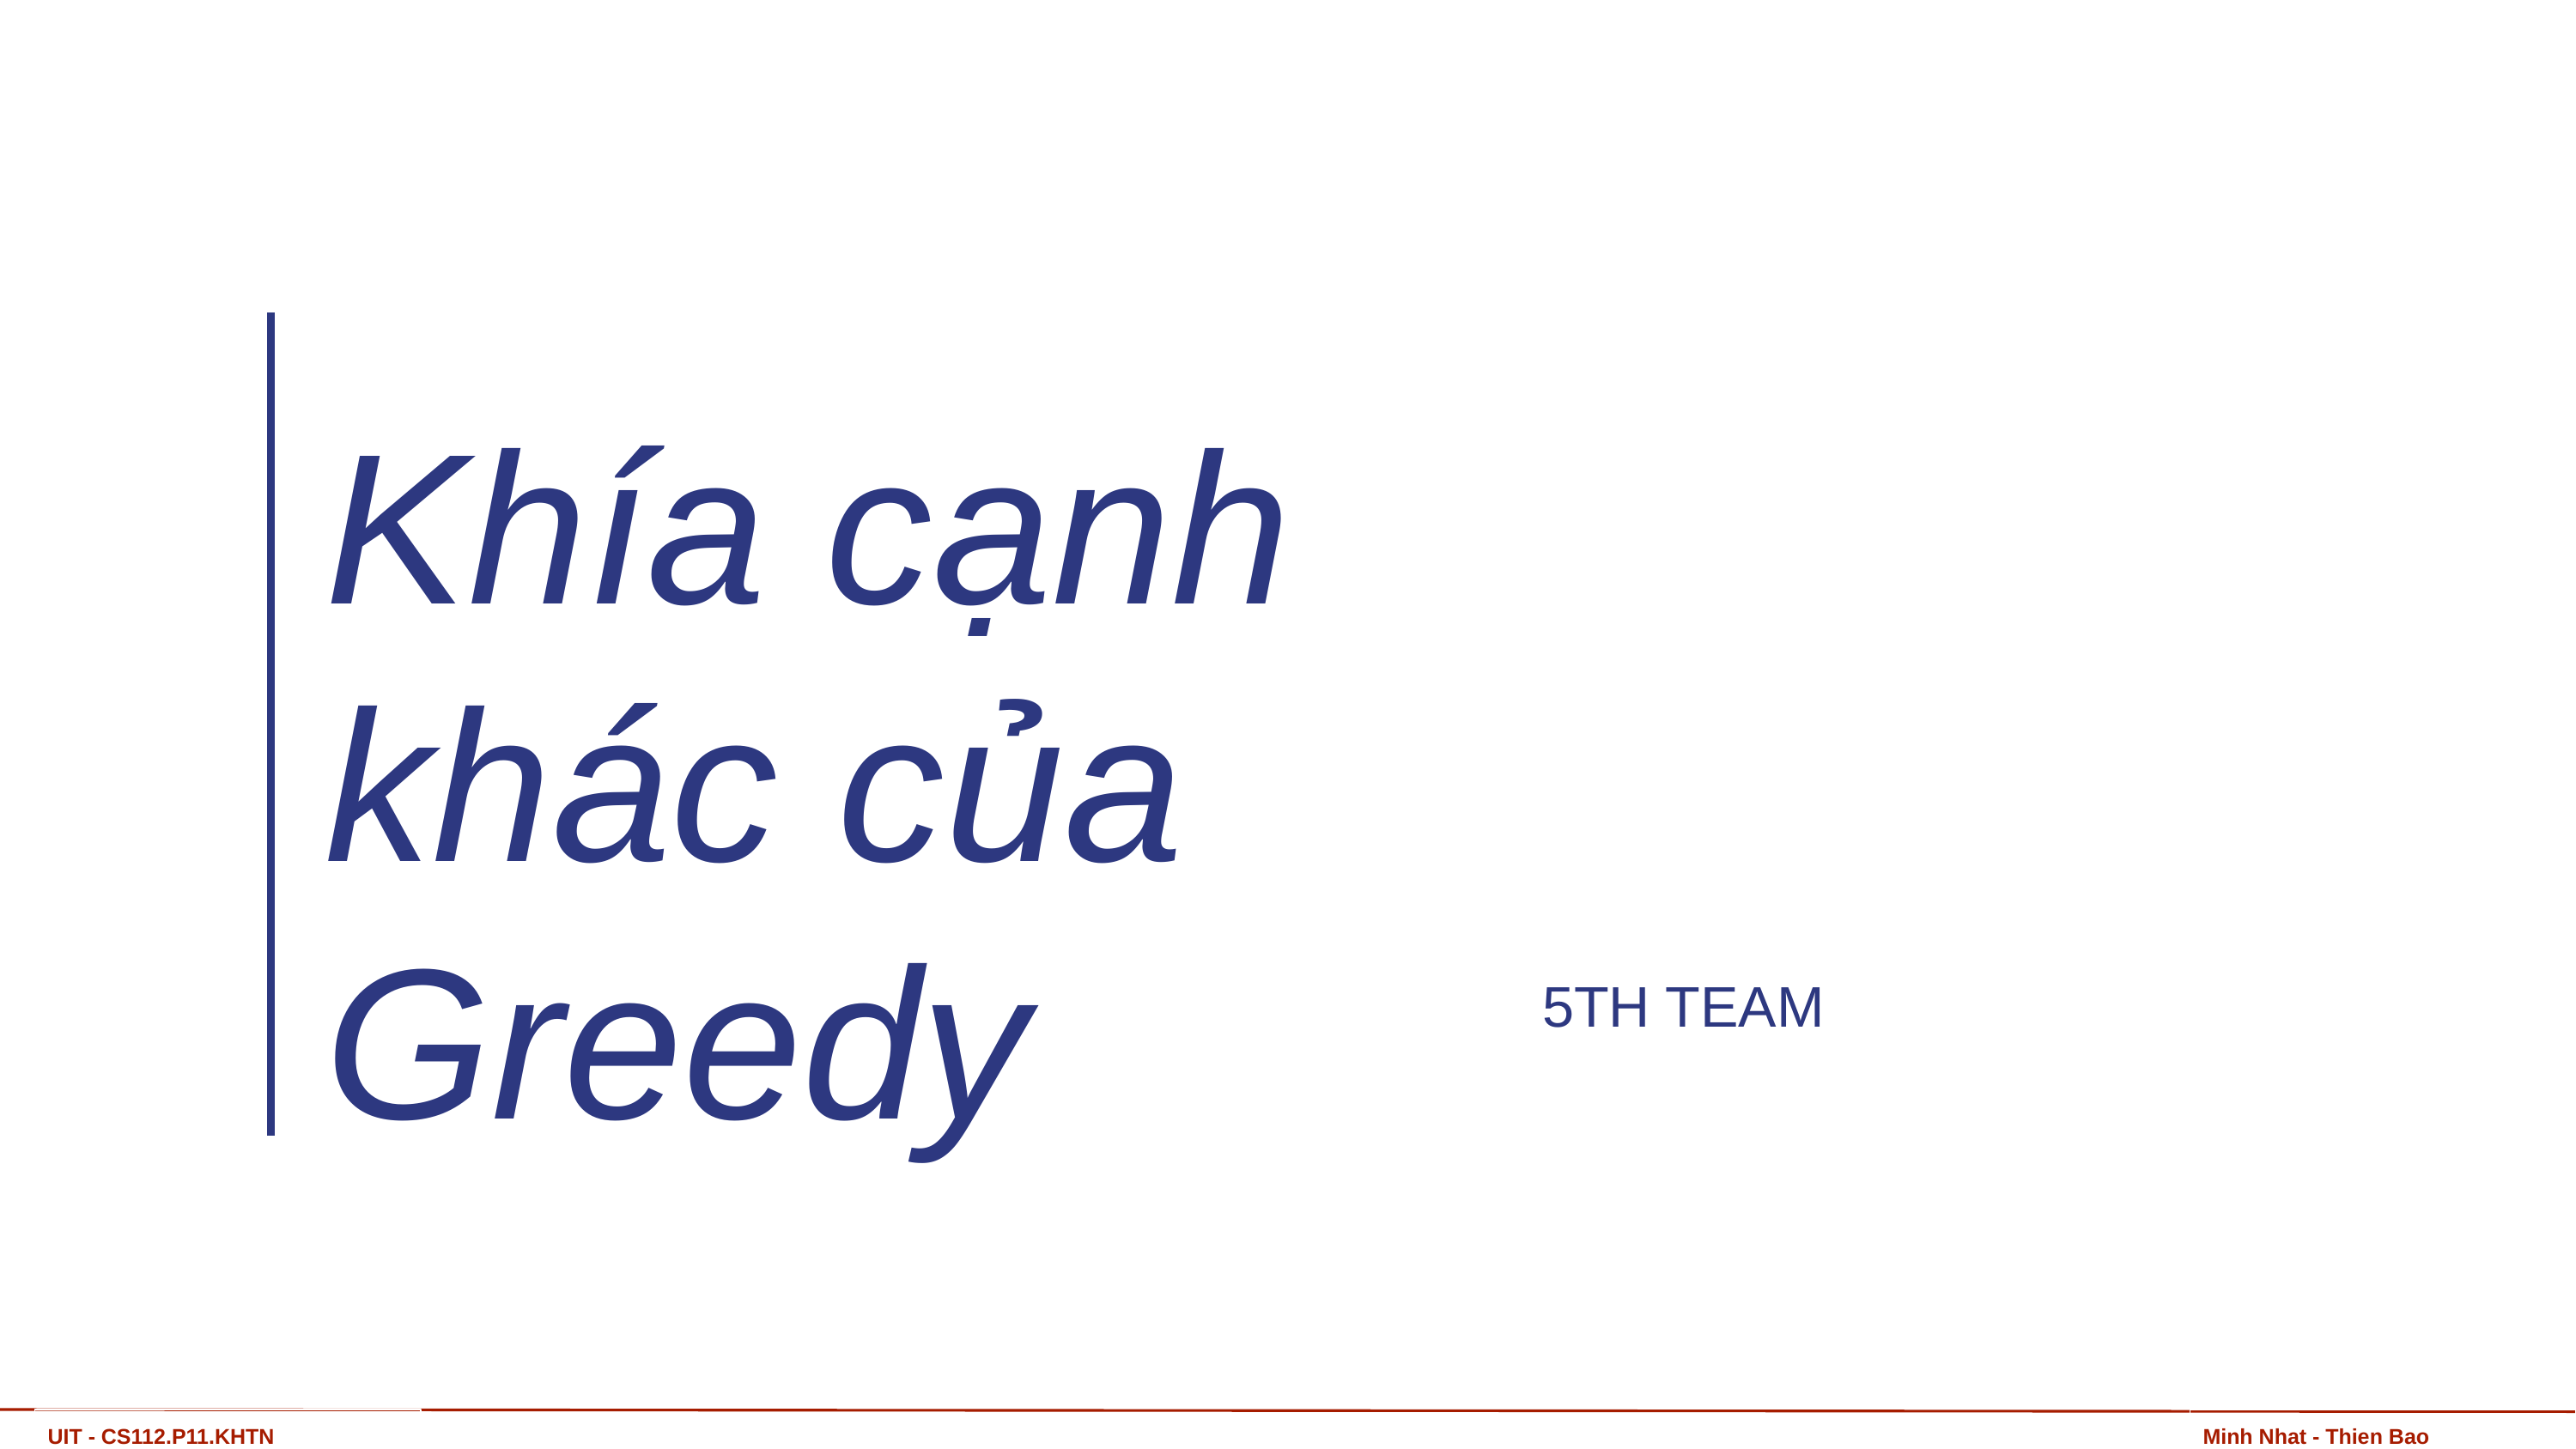

Khía cạnh khác của Greedy
5TH TEAM
UIT - CS112.P11.KHTN
Minh Nhat - Thien Bao